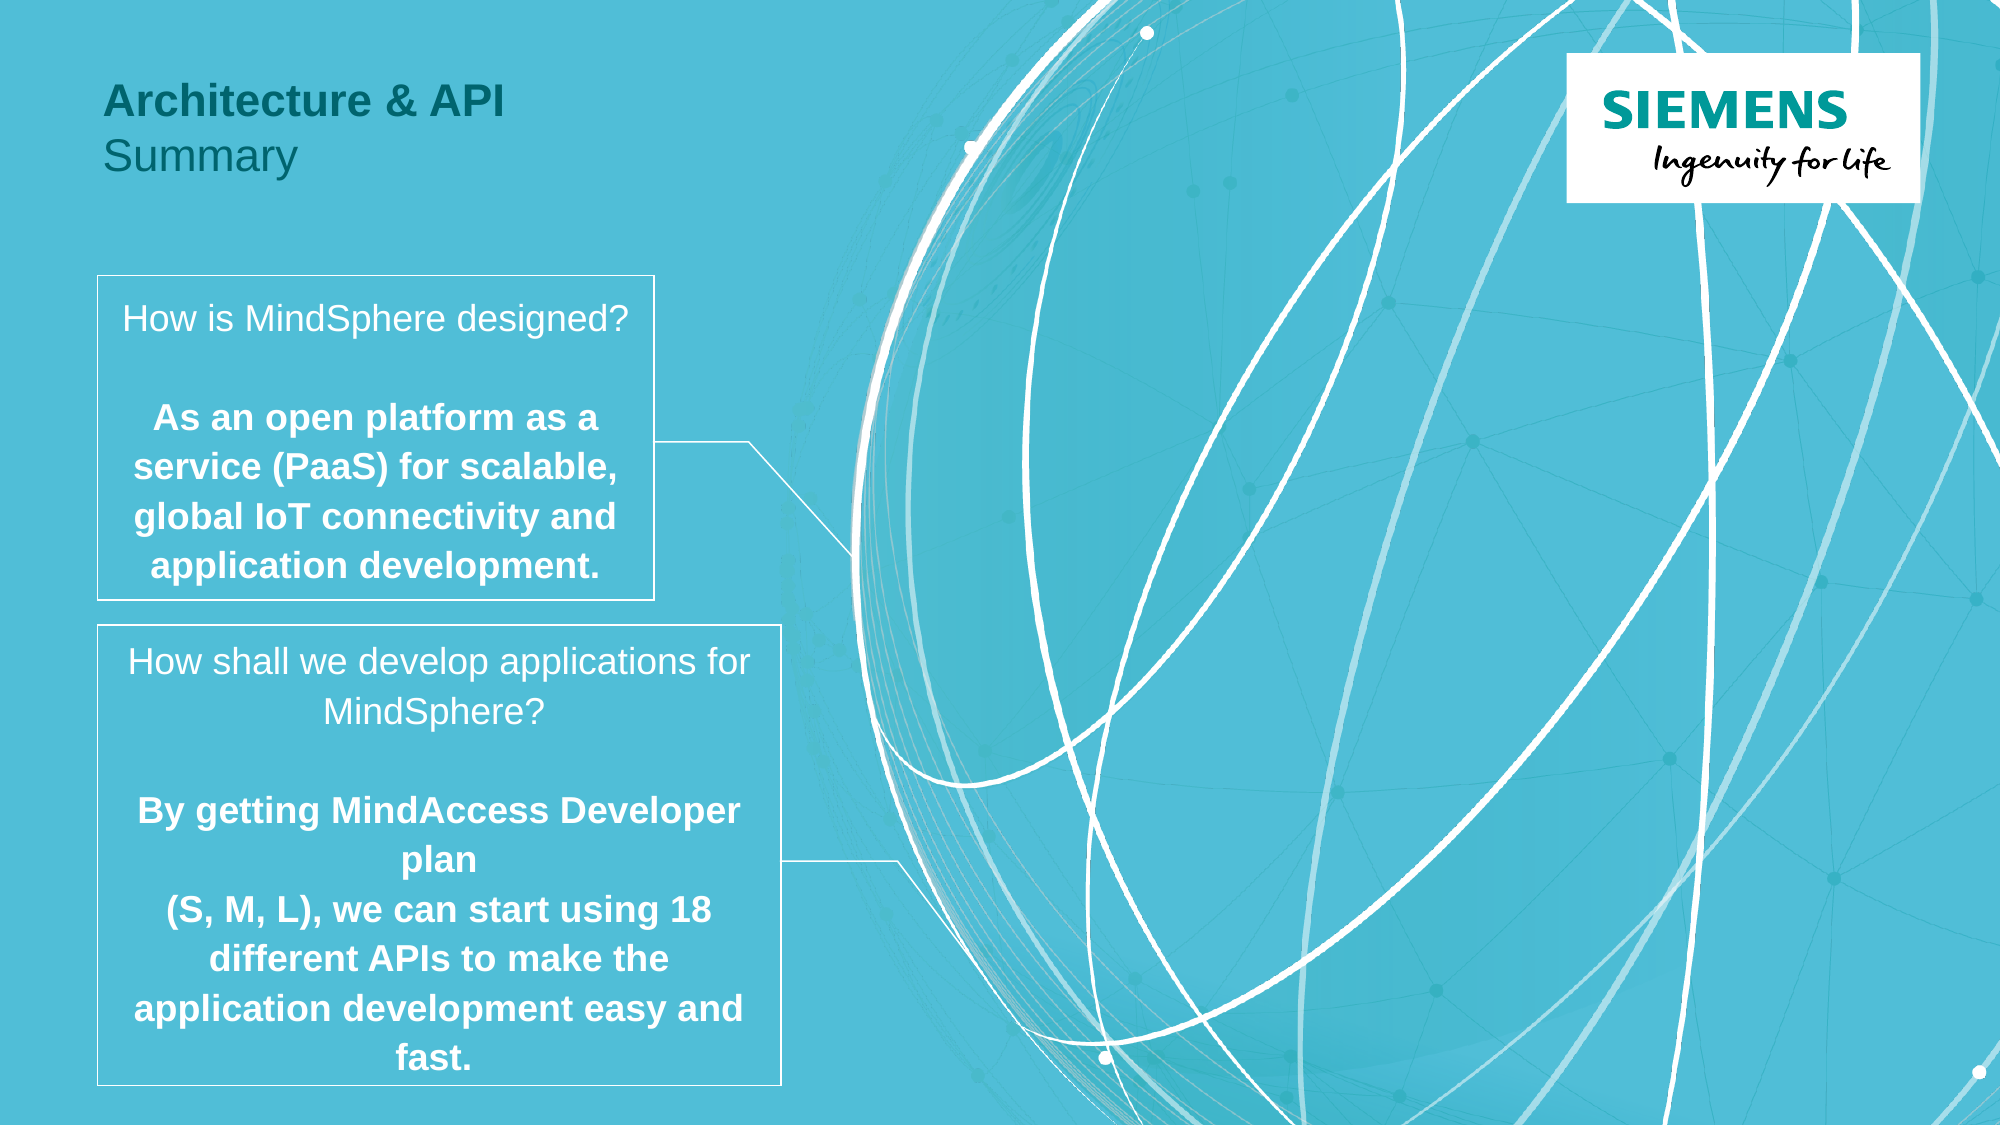

# Architecture & API Summary
How is MindSphere designed?

As an open platform as a service (PaaS) for scalable, global IoT connectivity and application development.
How shall we develop applications for MindSphere?

By getting MindAccess Developer plan
(S, M, L), we can start using 18 different APIs to make the application development easy and fast.